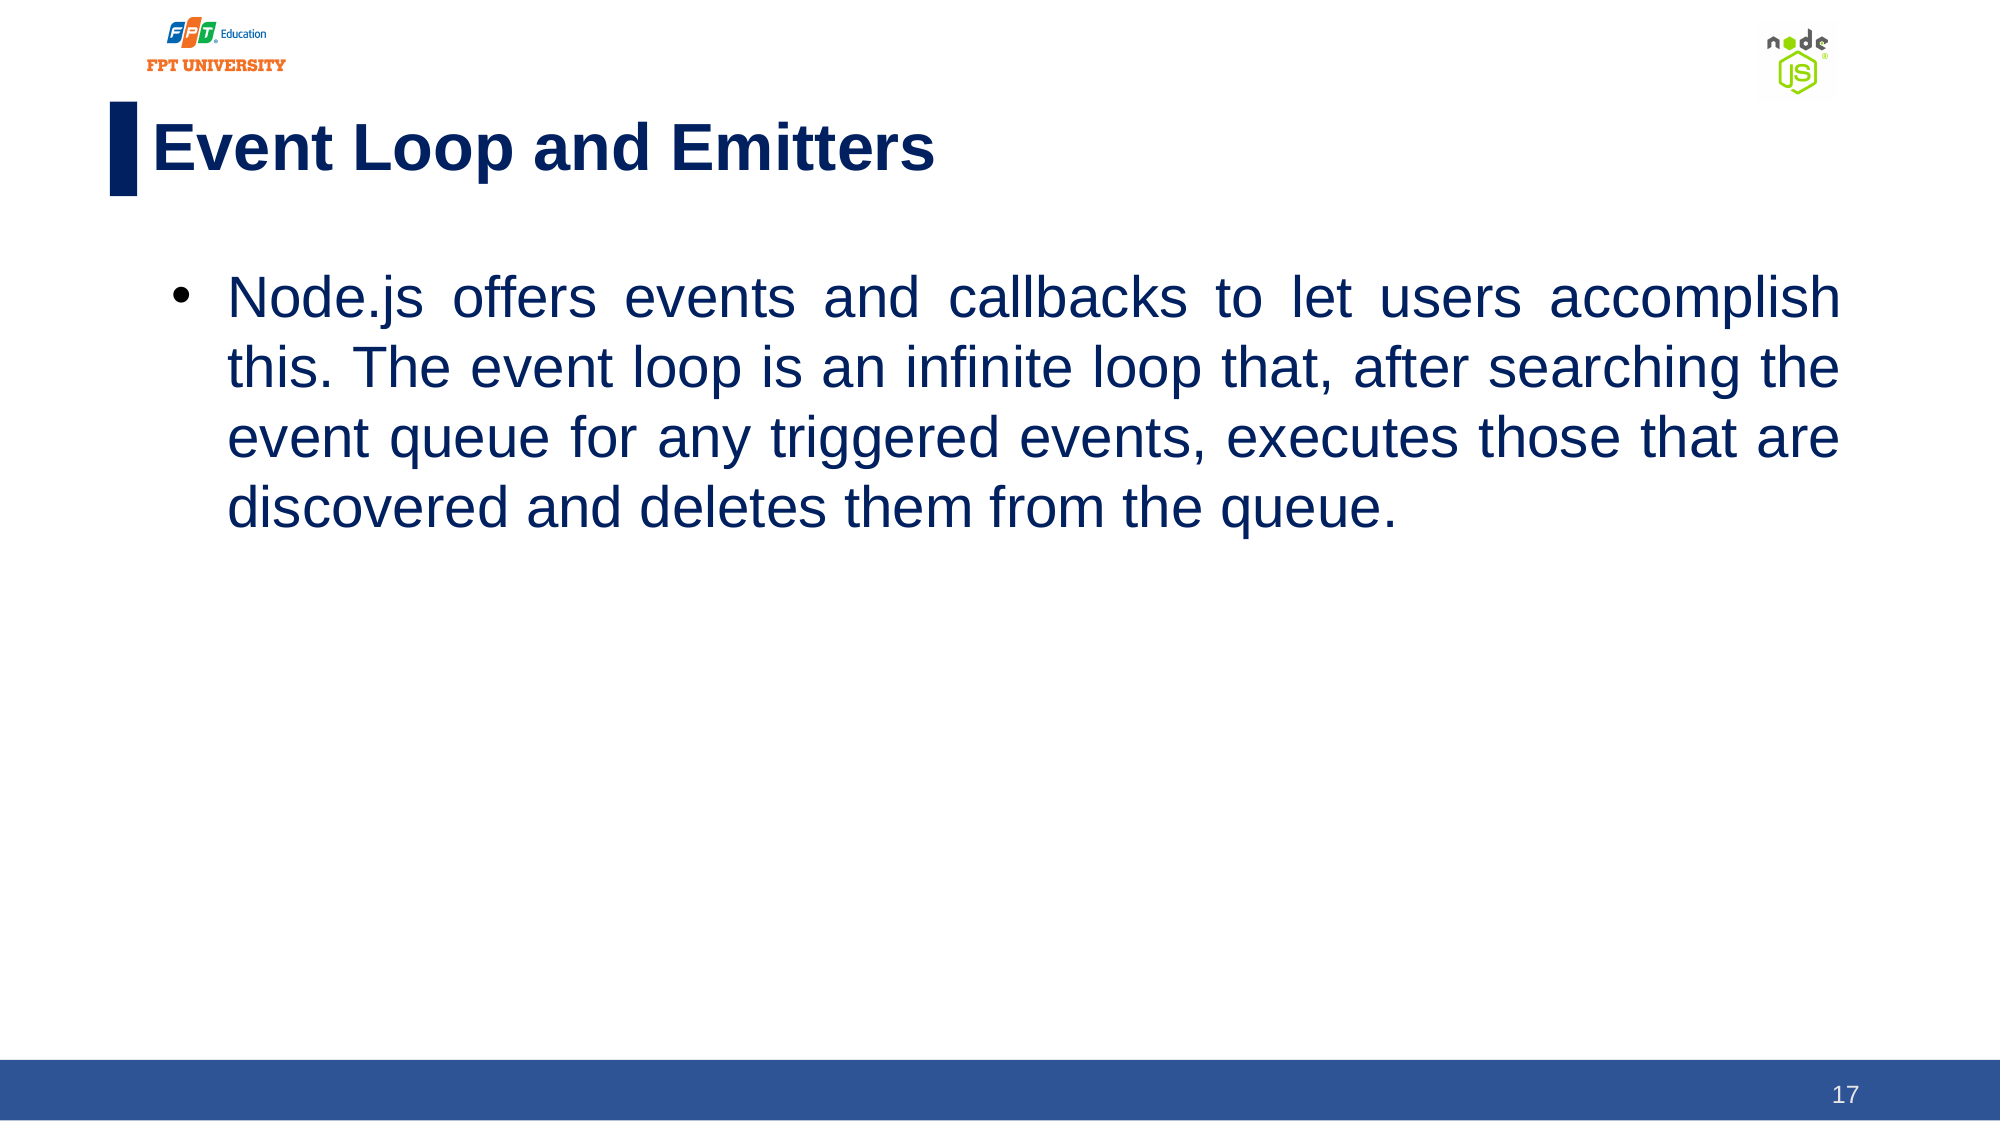

# Event Loop and Emitters
Node.js offers events and callbacks to let users accomplish this. The event loop is an infinite loop that, after searching the event queue for any triggered events, executes those that are discovered and deletes them from the queue.

17